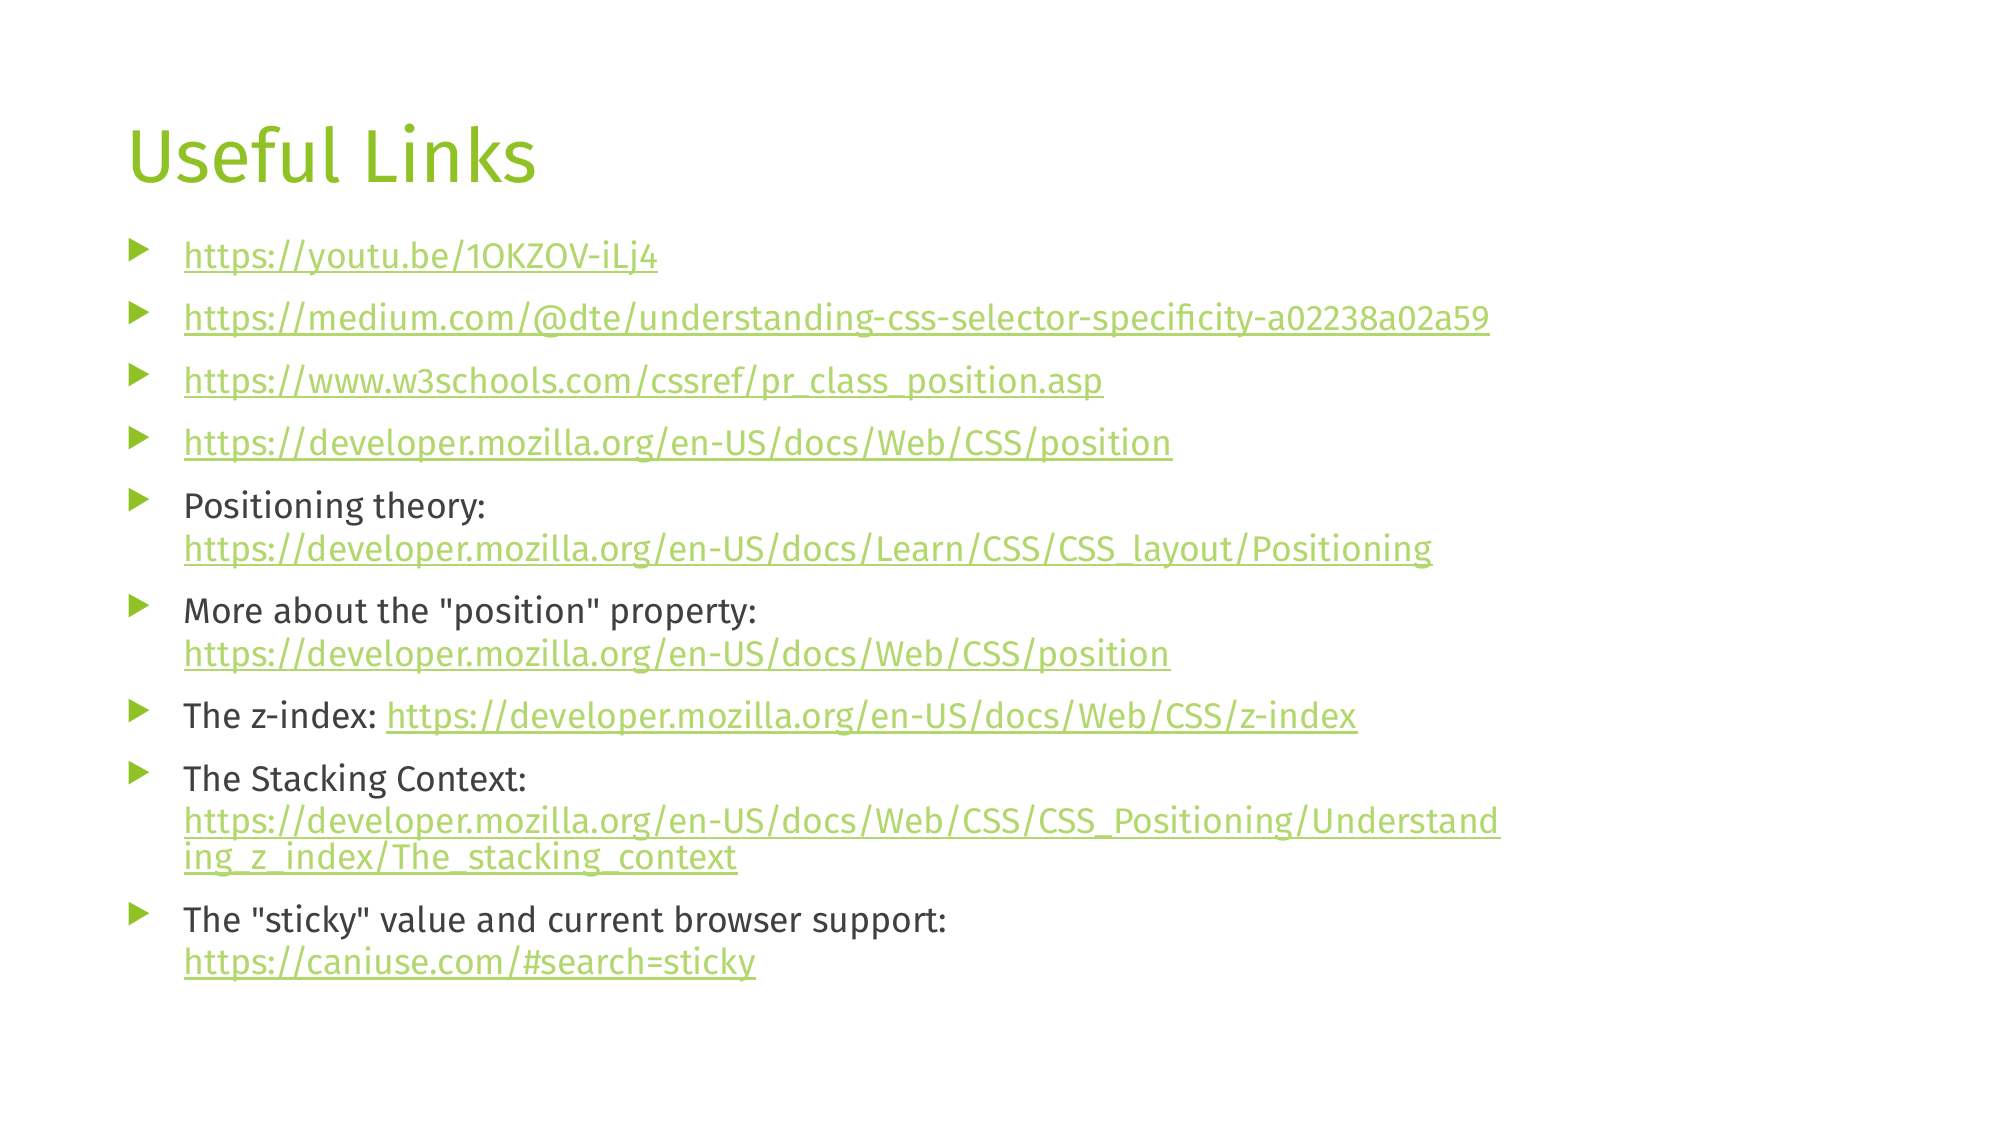

# Useful Links
https://youtu.be/1OKZOV-iLj4
https://medium.com/@dte/understanding-css-selector-specificity-a02238a02a59
https://www.w3schools.com/cssref/pr_class_position.asp
https://developer.mozilla.org/en-US/docs/Web/CSS/position
Positioning theory: https://developer.mozilla.org/en-US/docs/Learn/CSS/CSS_layout/Positioning
More about the "position" property: https://developer.mozilla.org/en-US/docs/Web/CSS/position
The z-index: https://developer.mozilla.org/en-US/docs/Web/CSS/z-index
The Stacking Context: https://developer.mozilla.org/en-US/docs/Web/CSS/CSS_Positioning/Understanding_z_index/The_stacking_context
The "sticky" value and current browser support: https://caniuse.com/#search=sticky